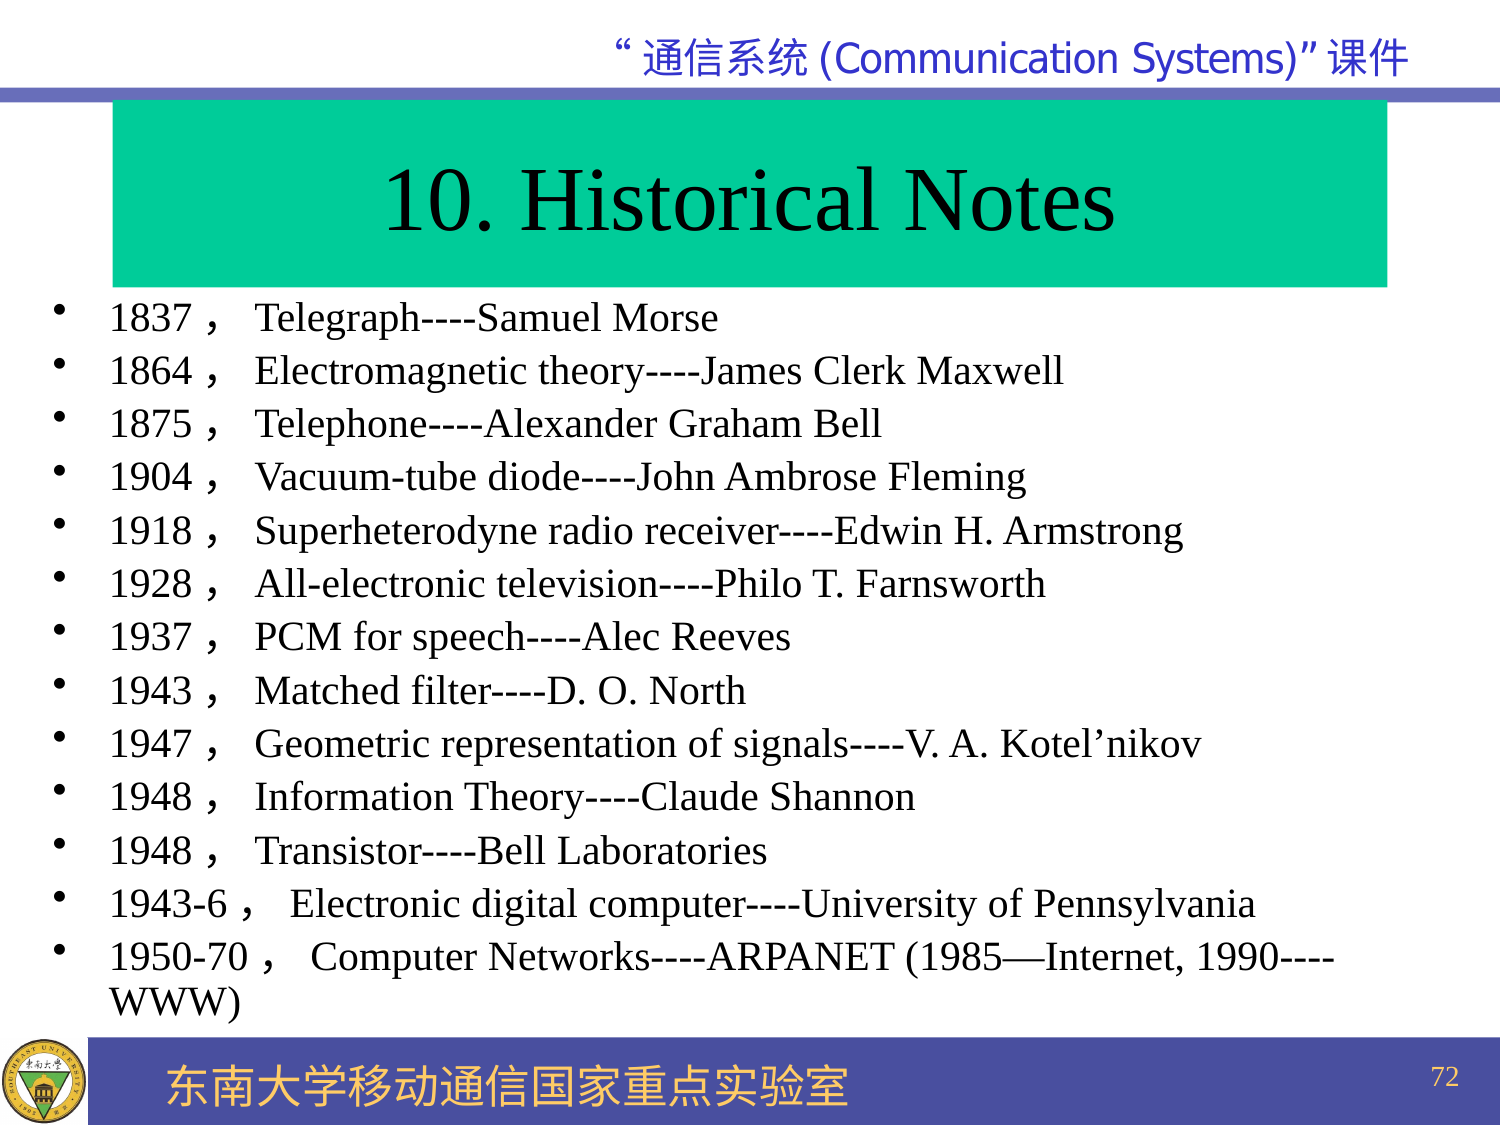

# 10. Historical Notes
1837，Telegraph----Samuel Morse
1864，Electromagnetic theory----James Clerk Maxwell
1875，Telephone----Alexander Graham Bell
1904，Vacuum-tube diode----John Ambrose Fleming
1918，Superheterodyne radio receiver----Edwin H. Armstrong
1928，All-electronic television----Philo T. Farnsworth
1937，PCM for speech----Alec Reeves
1943，Matched filter----D. O. North
1947，Geometric representation of signals----V. A. Kotel’nikov
1948，Information Theory----Claude Shannon
1948，Transistor----Bell Laboratories
1943-6，Electronic digital computer----University of Pennsylvania
1950-70，Computer Networks----ARPANET (1985—Internet, 1990----WWW)
72